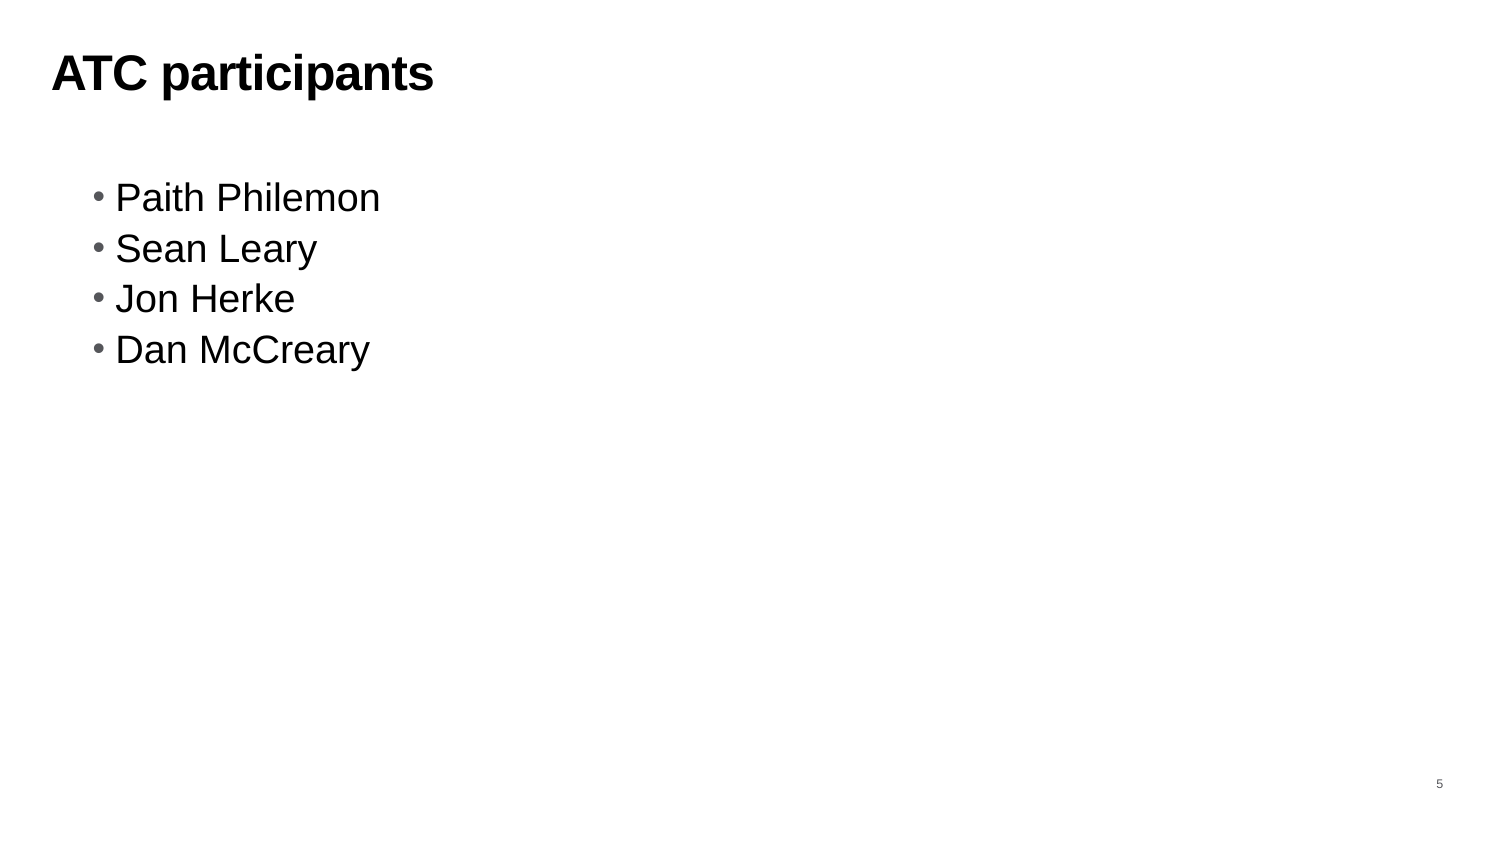

# ATC participants
Paith Philemon
Sean Leary
Jon Herke
Dan McCreary
5